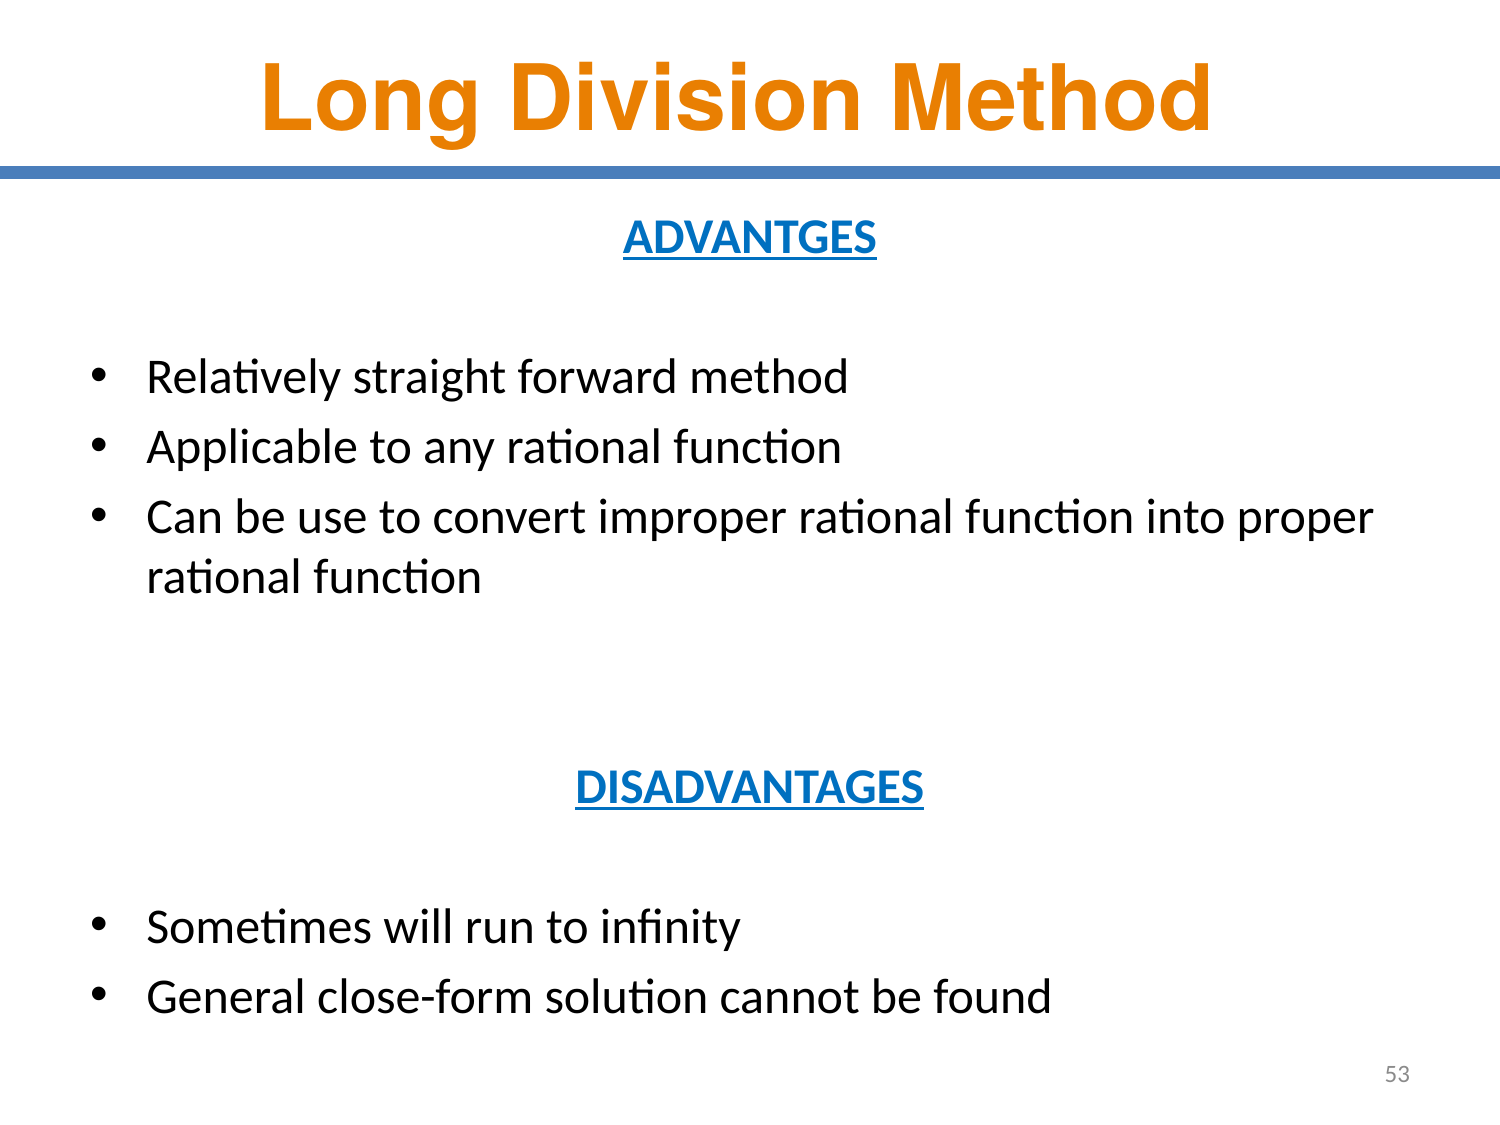

# Long Division Method
ADVANTGES

Relatively straight forward method
Applicable to any rational function
Can be use to convert improper rational function into proper rational function

DISADVANTAGES

Sometimes will run to infinity
General close-form solution cannot be found
53